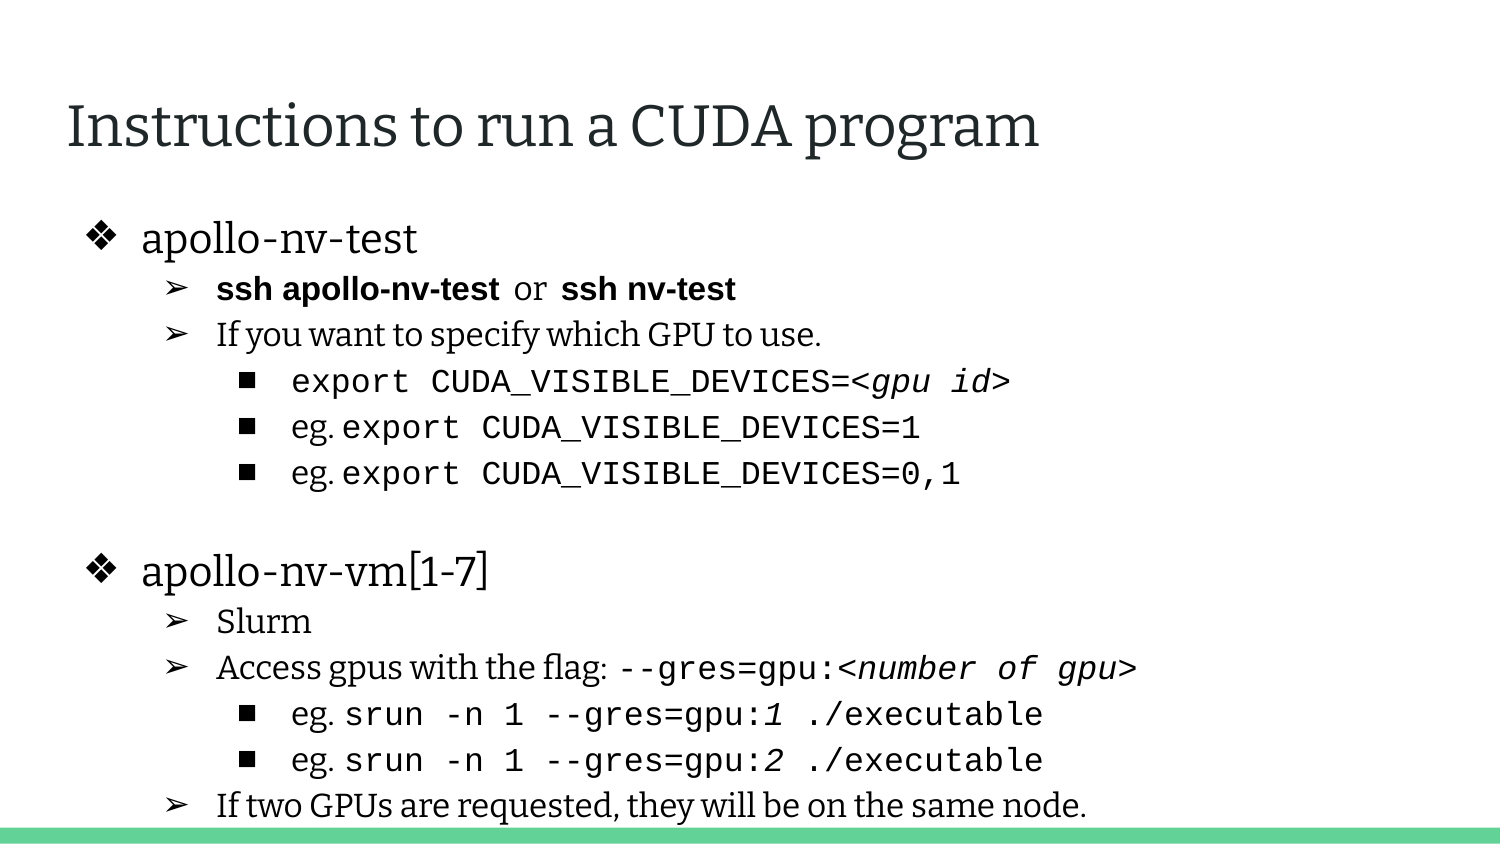

# Instructions to run a CUDA program
apollo-nv-test
ssh apollo-nv-test  or  ssh nv-test
If you want to specify which GPU to use.
export CUDA_VISIBLE_DEVICES=<gpu id>
eg. export CUDA_VISIBLE_DEVICES=1
eg. export CUDA_VISIBLE_DEVICES=0,1
apollo-nv-vm[1-7]
Slurm
Access gpus with the flag: --gres=gpu:<number of gpu>
eg. srun -n 1 --gres=gpu:1 ./executable
eg. srun -n 1 --gres=gpu:2 ./executable
If two GPUs are requested, they will be on the same node.